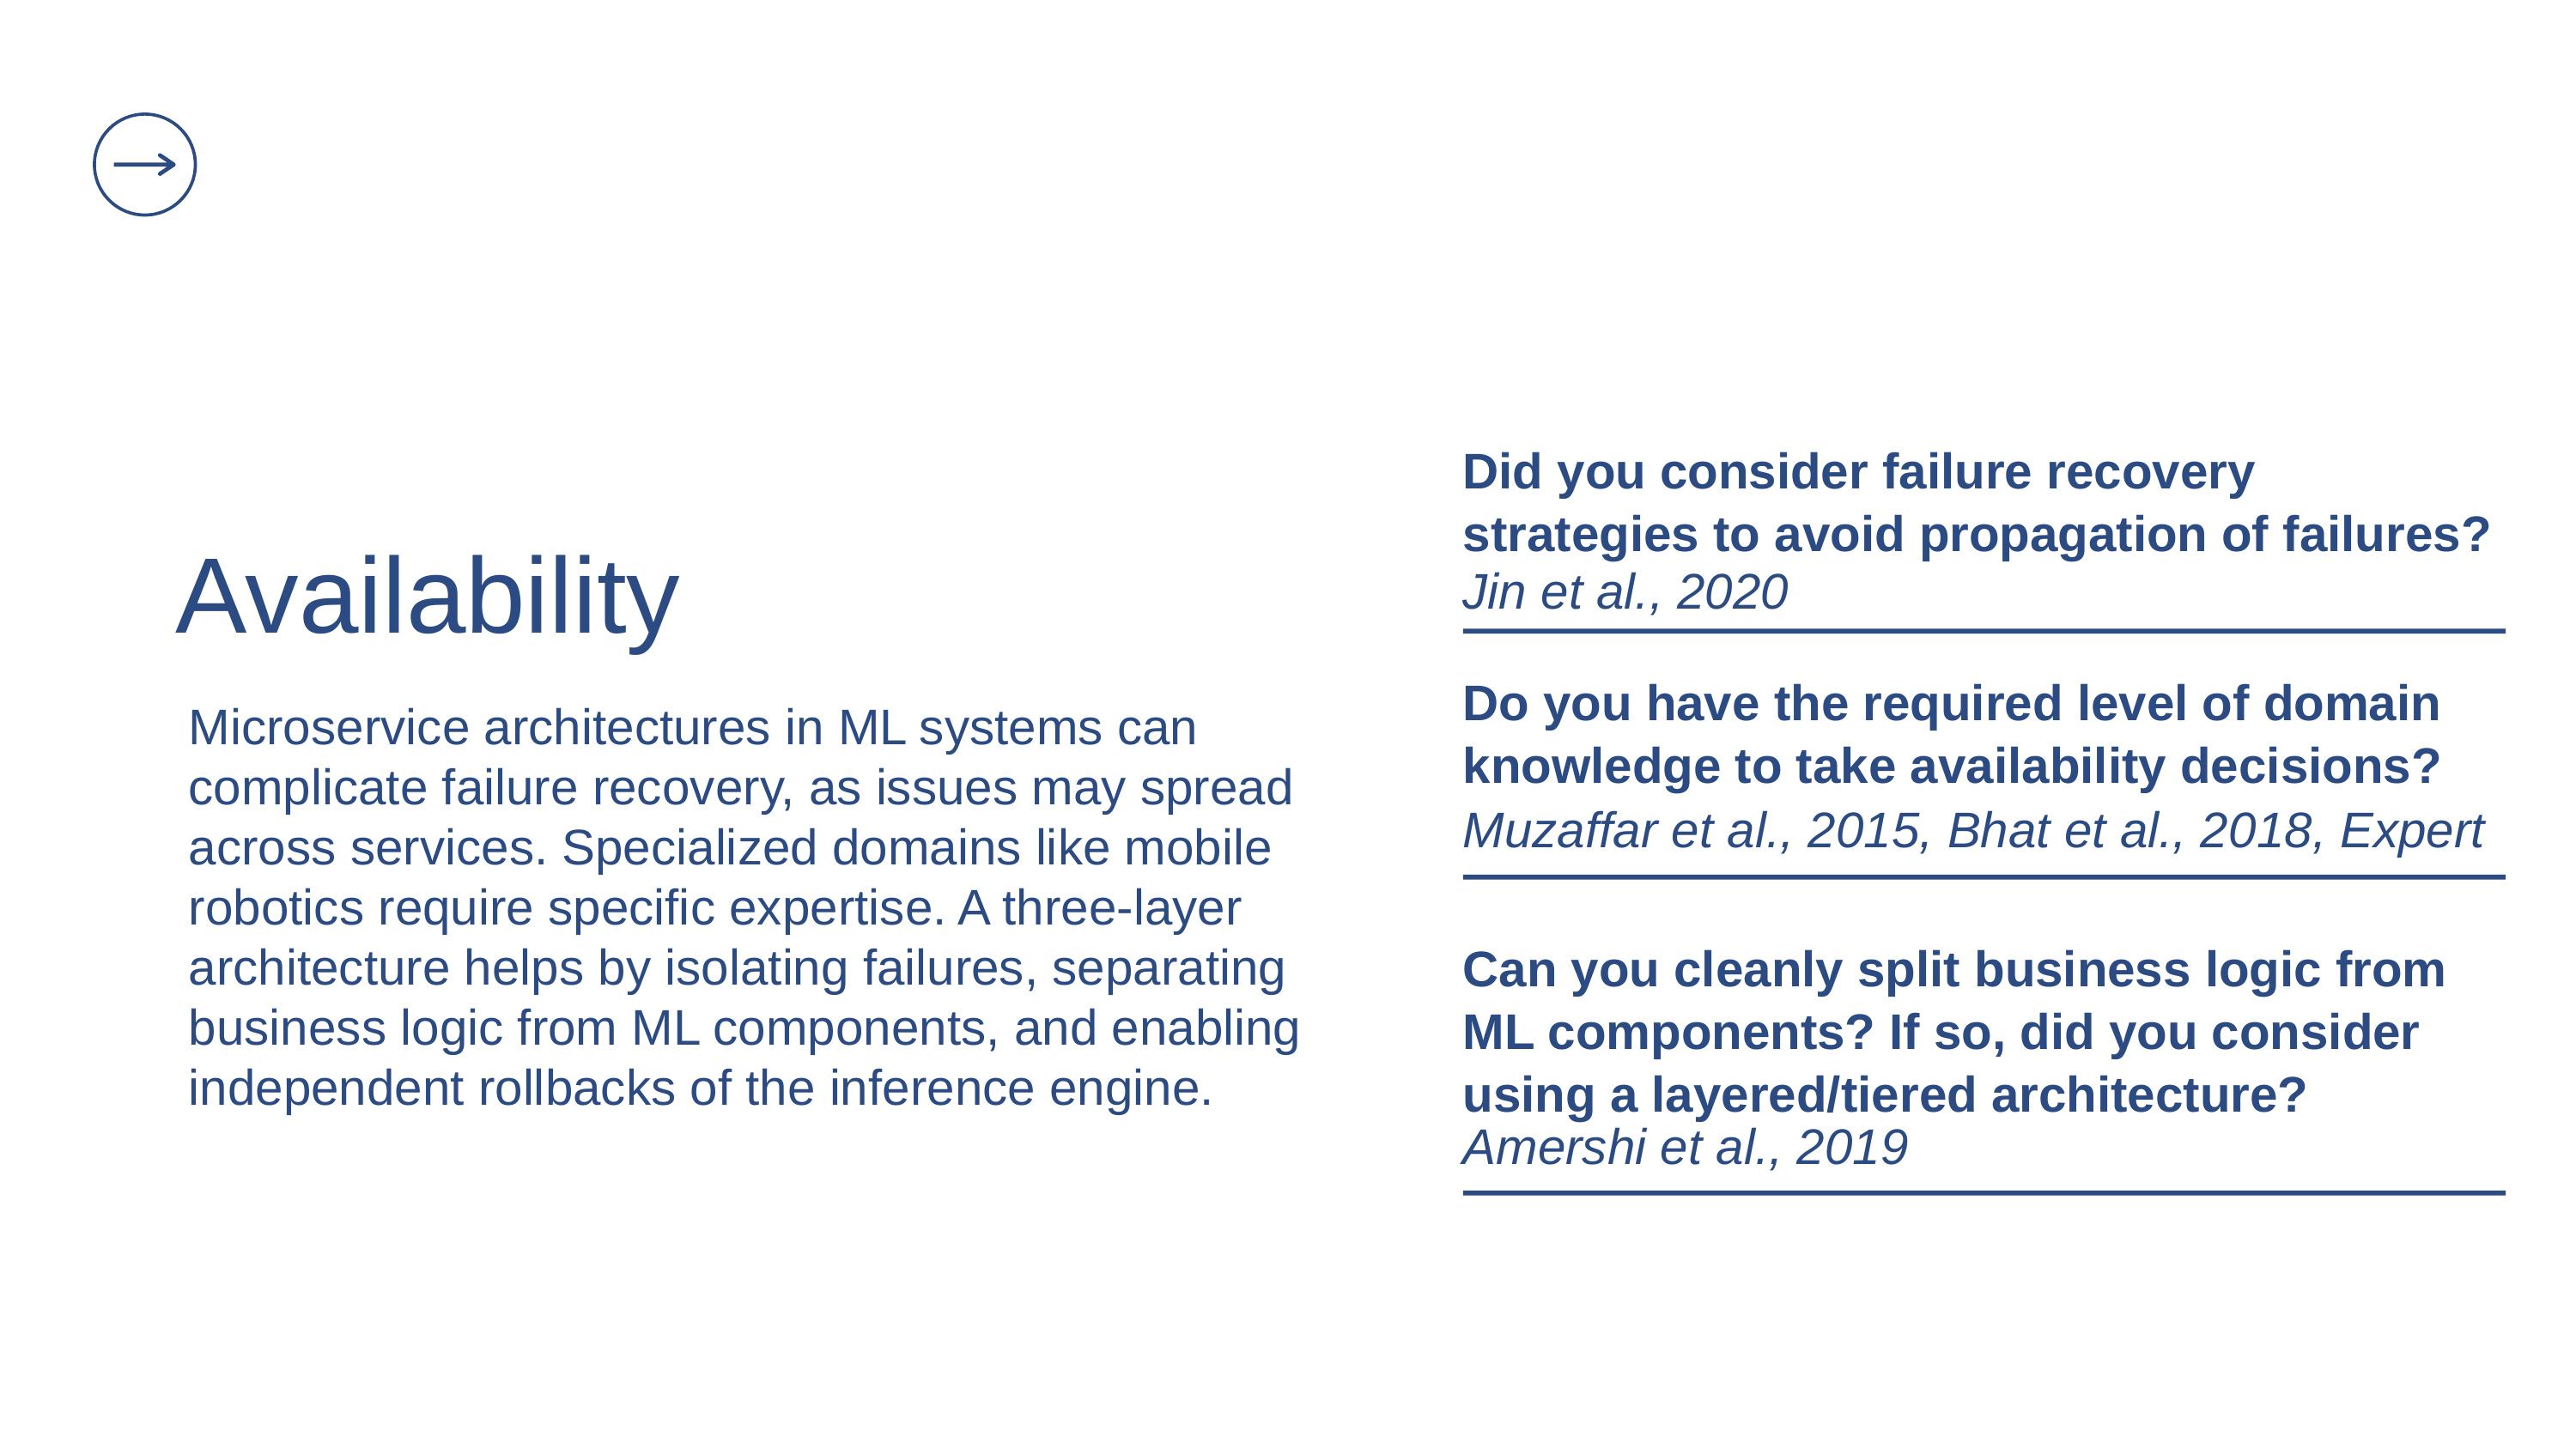

Did you consider failure recovery strategies to avoid propagation of failures?
Jin et al., 2020
Availability
Microservice architectures in ML systems can complicate failure recovery, as issues may spread across services. Specialized domains like mobile robotics require specific expertise. A three-layer architecture helps by isolating failures, separating business logic from ML components, and enabling independent rollbacks of the inference engine.

Do you have the required level of domain knowledge to take availability decisions?
Muzaffar et al., 2015, Bhat et al., 2018, Expert

Can you cleanly split business logic from ML components? If so, did you consider using a layered/tiered architecture?
Amershi et al., 2019